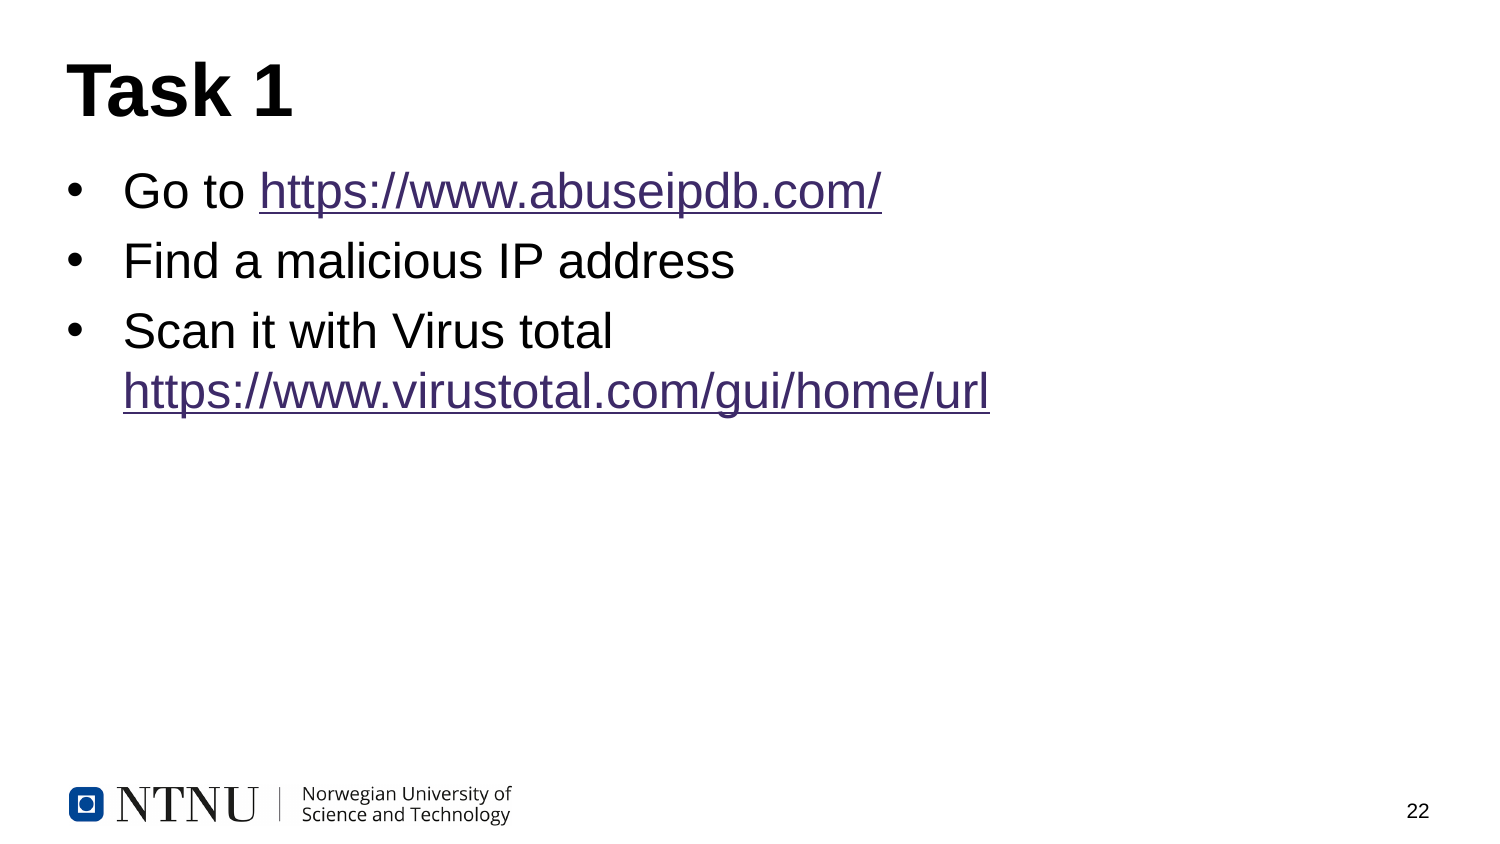

# Task 1
Go to https://www.abuseipdb.com/
Find a malicious IP address
Scan it with Virus total https://www.virustotal.com/gui/home/url